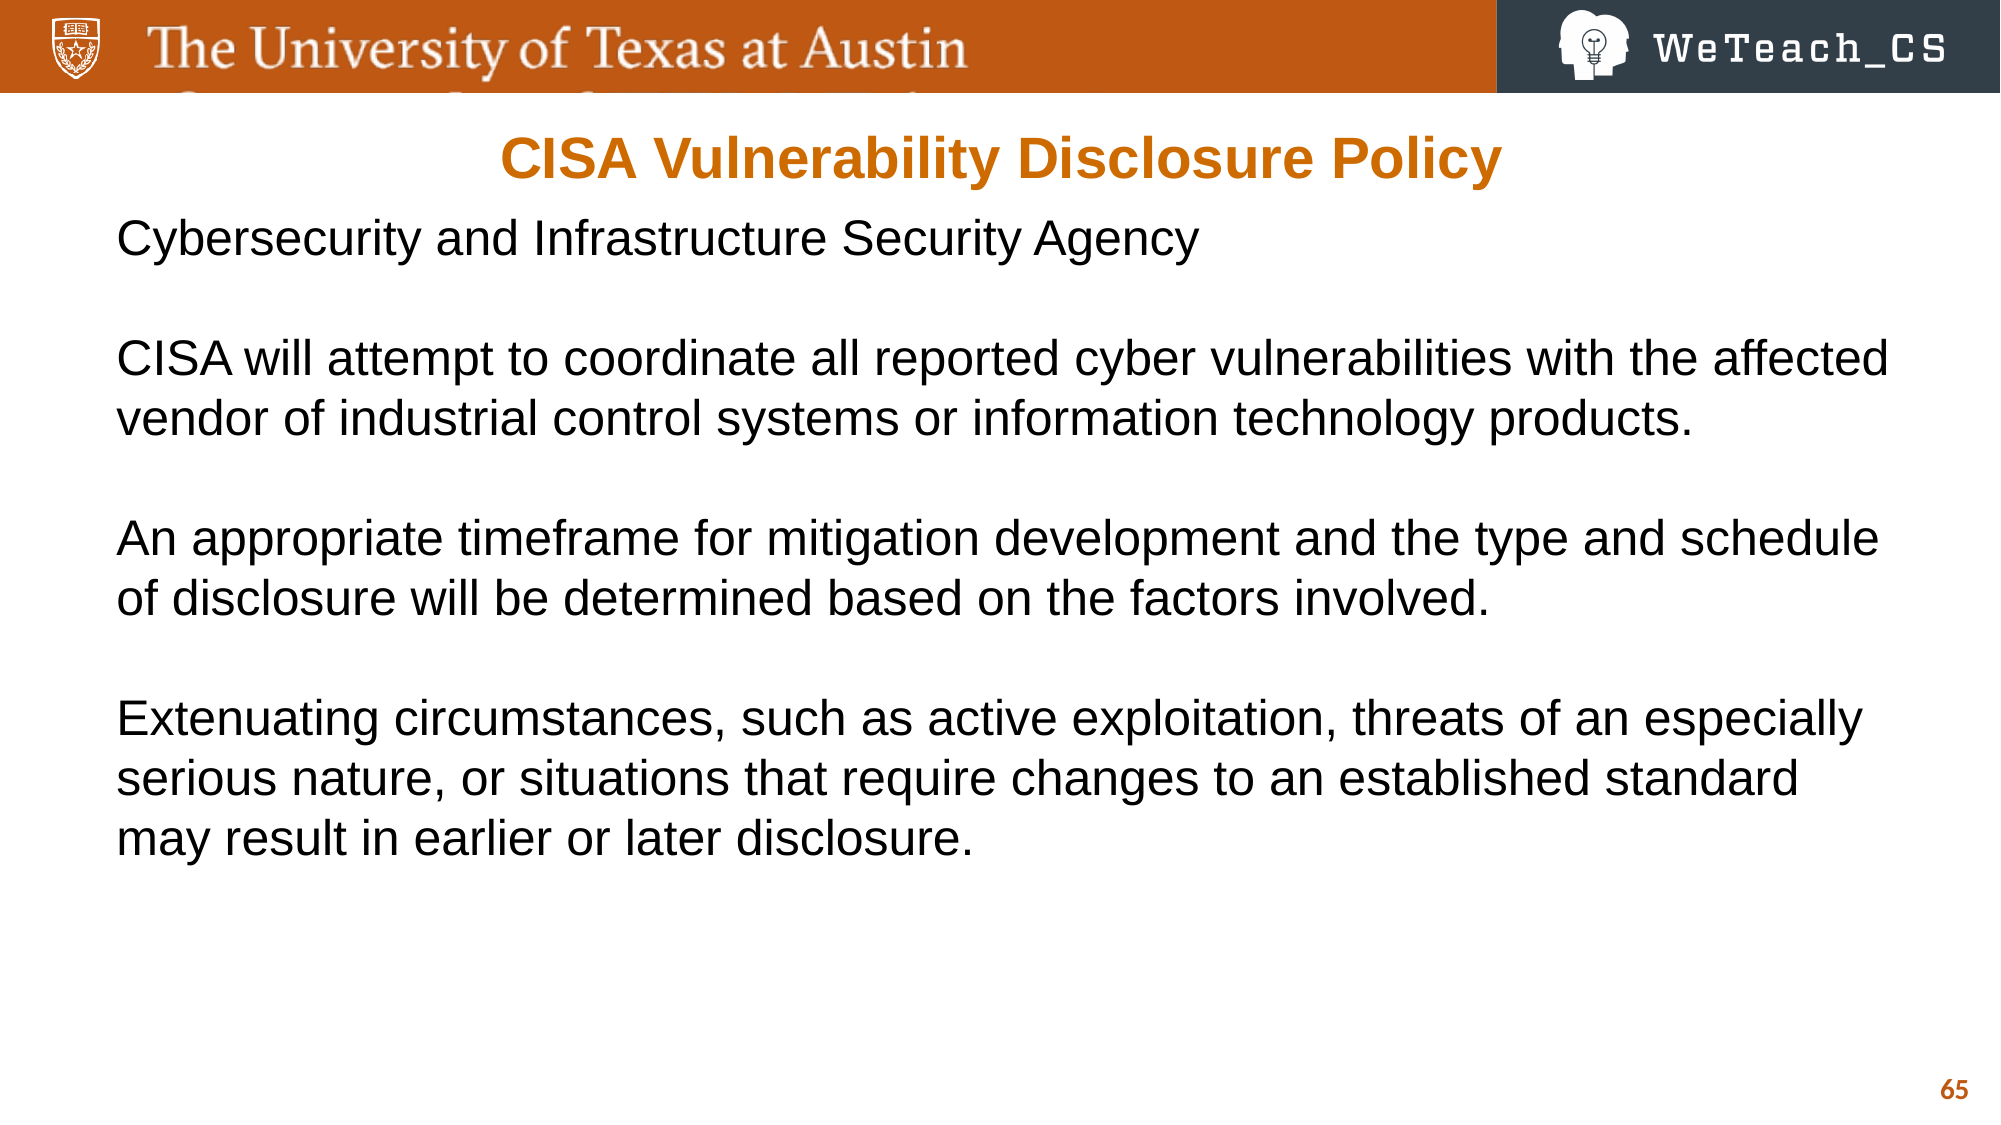

CISA Vulnerability Disclosure Policy
Cybersecurity and Infrastructure Security Agency

CISA will attempt to coordinate all reported cyber vulnerabilities with the affected vendor of industrial control systems or information technology products.

An appropriate timeframe for mitigation development and the type and schedule of disclosure will be determined based on the factors involved.

Extenuating circumstances, such as active exploitation, threats of an especially serious nature, or situations that require changes to an established standard may result in earlier or later disclosure.